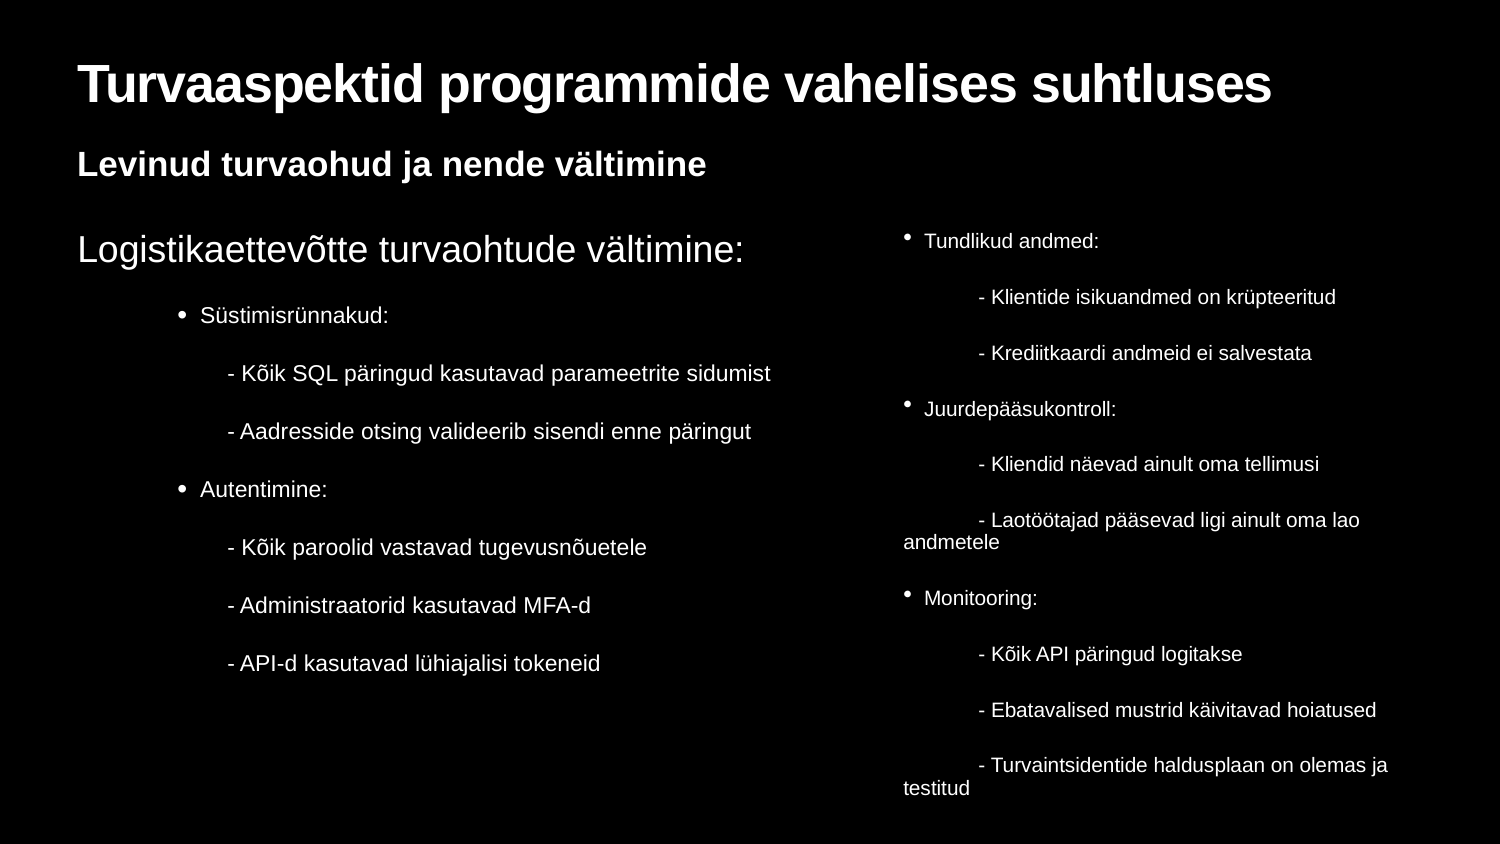

# Turvaaspektid programmide vahelises suhtluses
Levinud turvaohud ja nende vältimine
Logistikaettevõtte turvaohtude vältimine:
Süstimisrünnakud:
- Kõik SQL päringud kasutavad parameetrite sidumist
- Aadresside otsing valideerib sisendi enne päringut
Autentimine:
- Kõik paroolid vastavad tugevusnõuetele
- Administraatorid kasutavad MFA-d
- API-d kasutavad lühiajalisi tokeneid
Tundlikud andmed:
- Klientide isikuandmed on krüpteeritud
- Krediitkaardi andmeid ei salvestata
Juurdepääsukontroll:
- Kliendid näevad ainult oma tellimusi
- Laotöötajad pääsevad ligi ainult oma lao andmetele
Monitooring:
- Kõik API päringud logitakse
- Ebatavalised mustrid käivitavad hoiatused
- Turvaintsidentide haldusplaan on olemas ja testitud